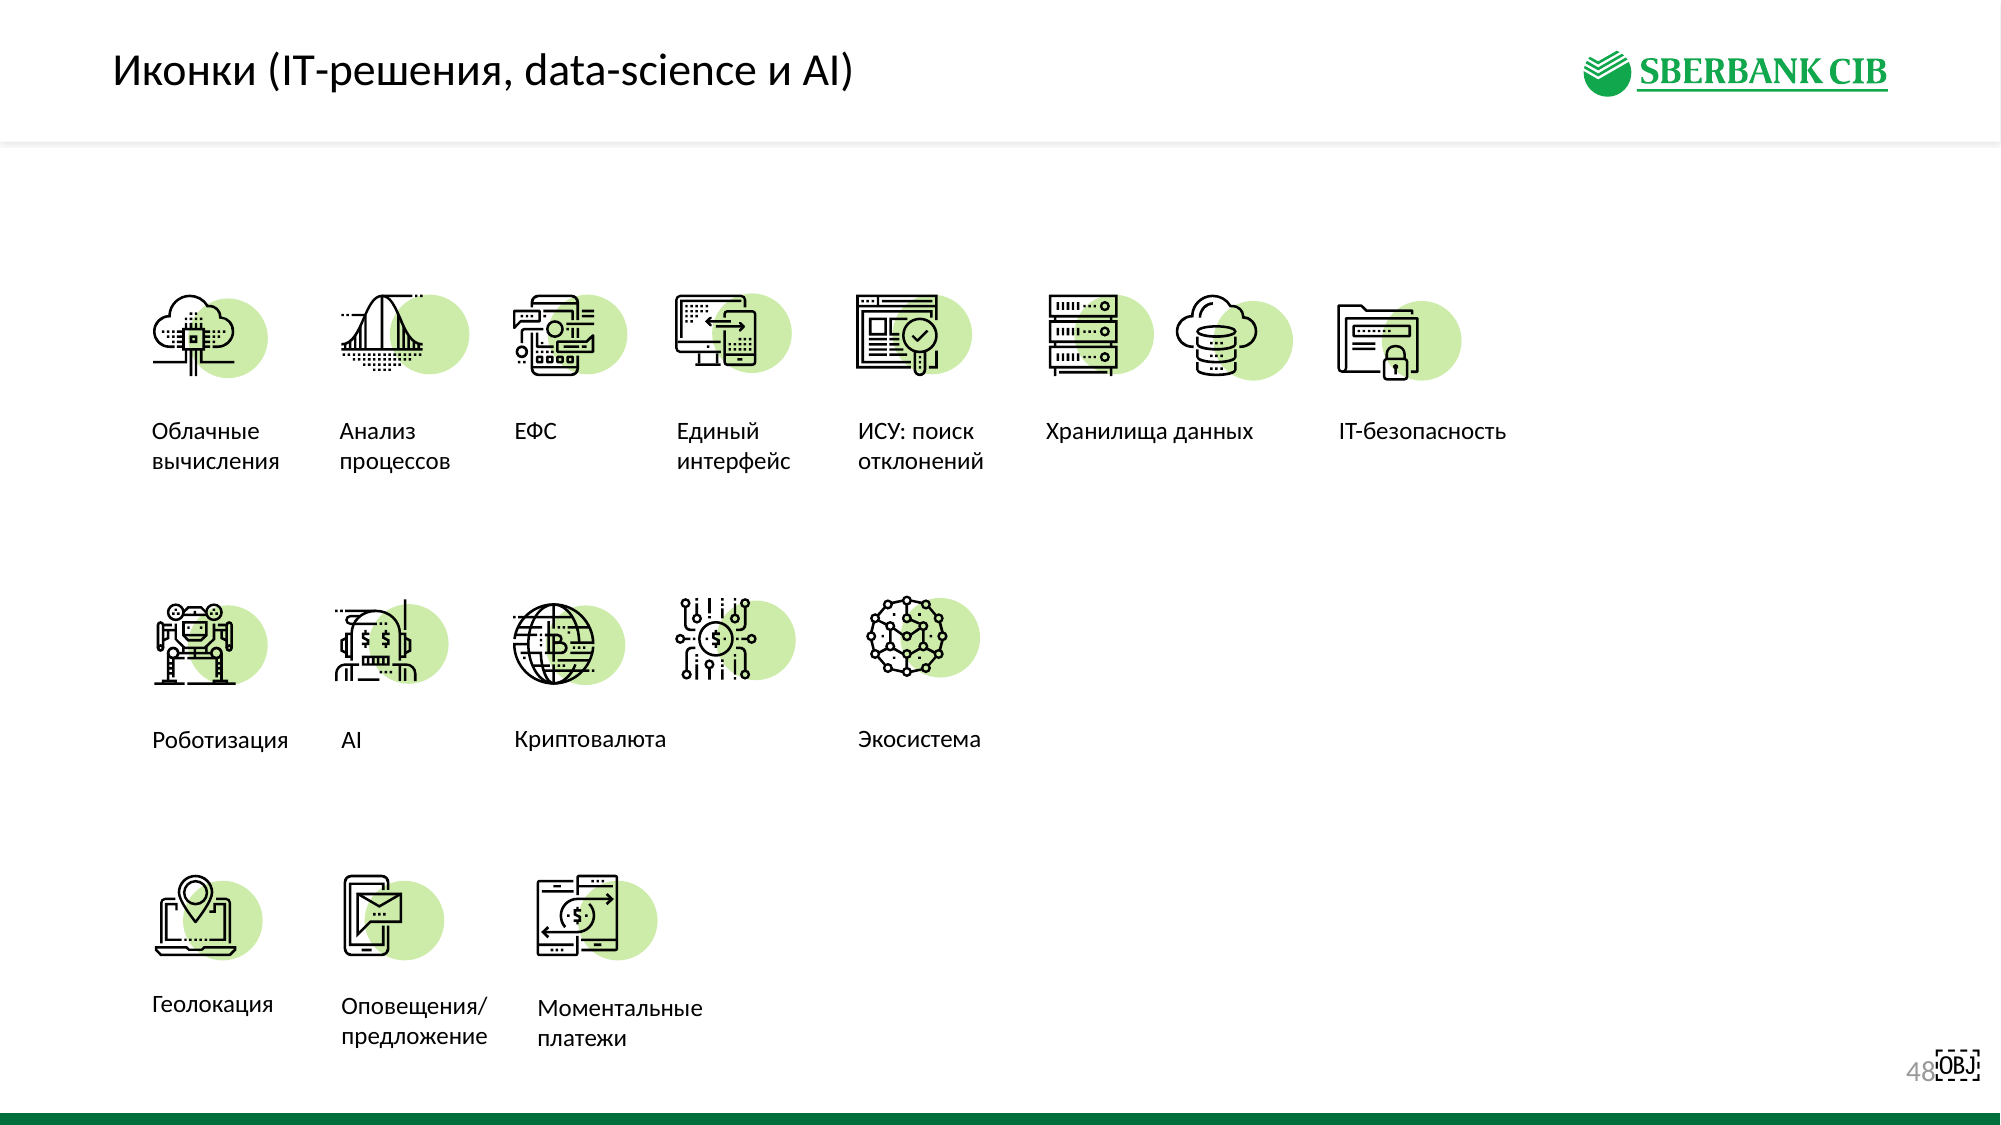

# Иконки (IT-решения, data-science и AI)
Подправить

Облачные вычисления
Анализ процессов
ЕФС
Единый интерфейс
ИСУ: поиск отклонений
Хранилища данных
IT-безопасность

Криптовалюта
Экосистема
Роботизация
AI

Геолокация
Оповещения/
предложение
Моментальные платежи